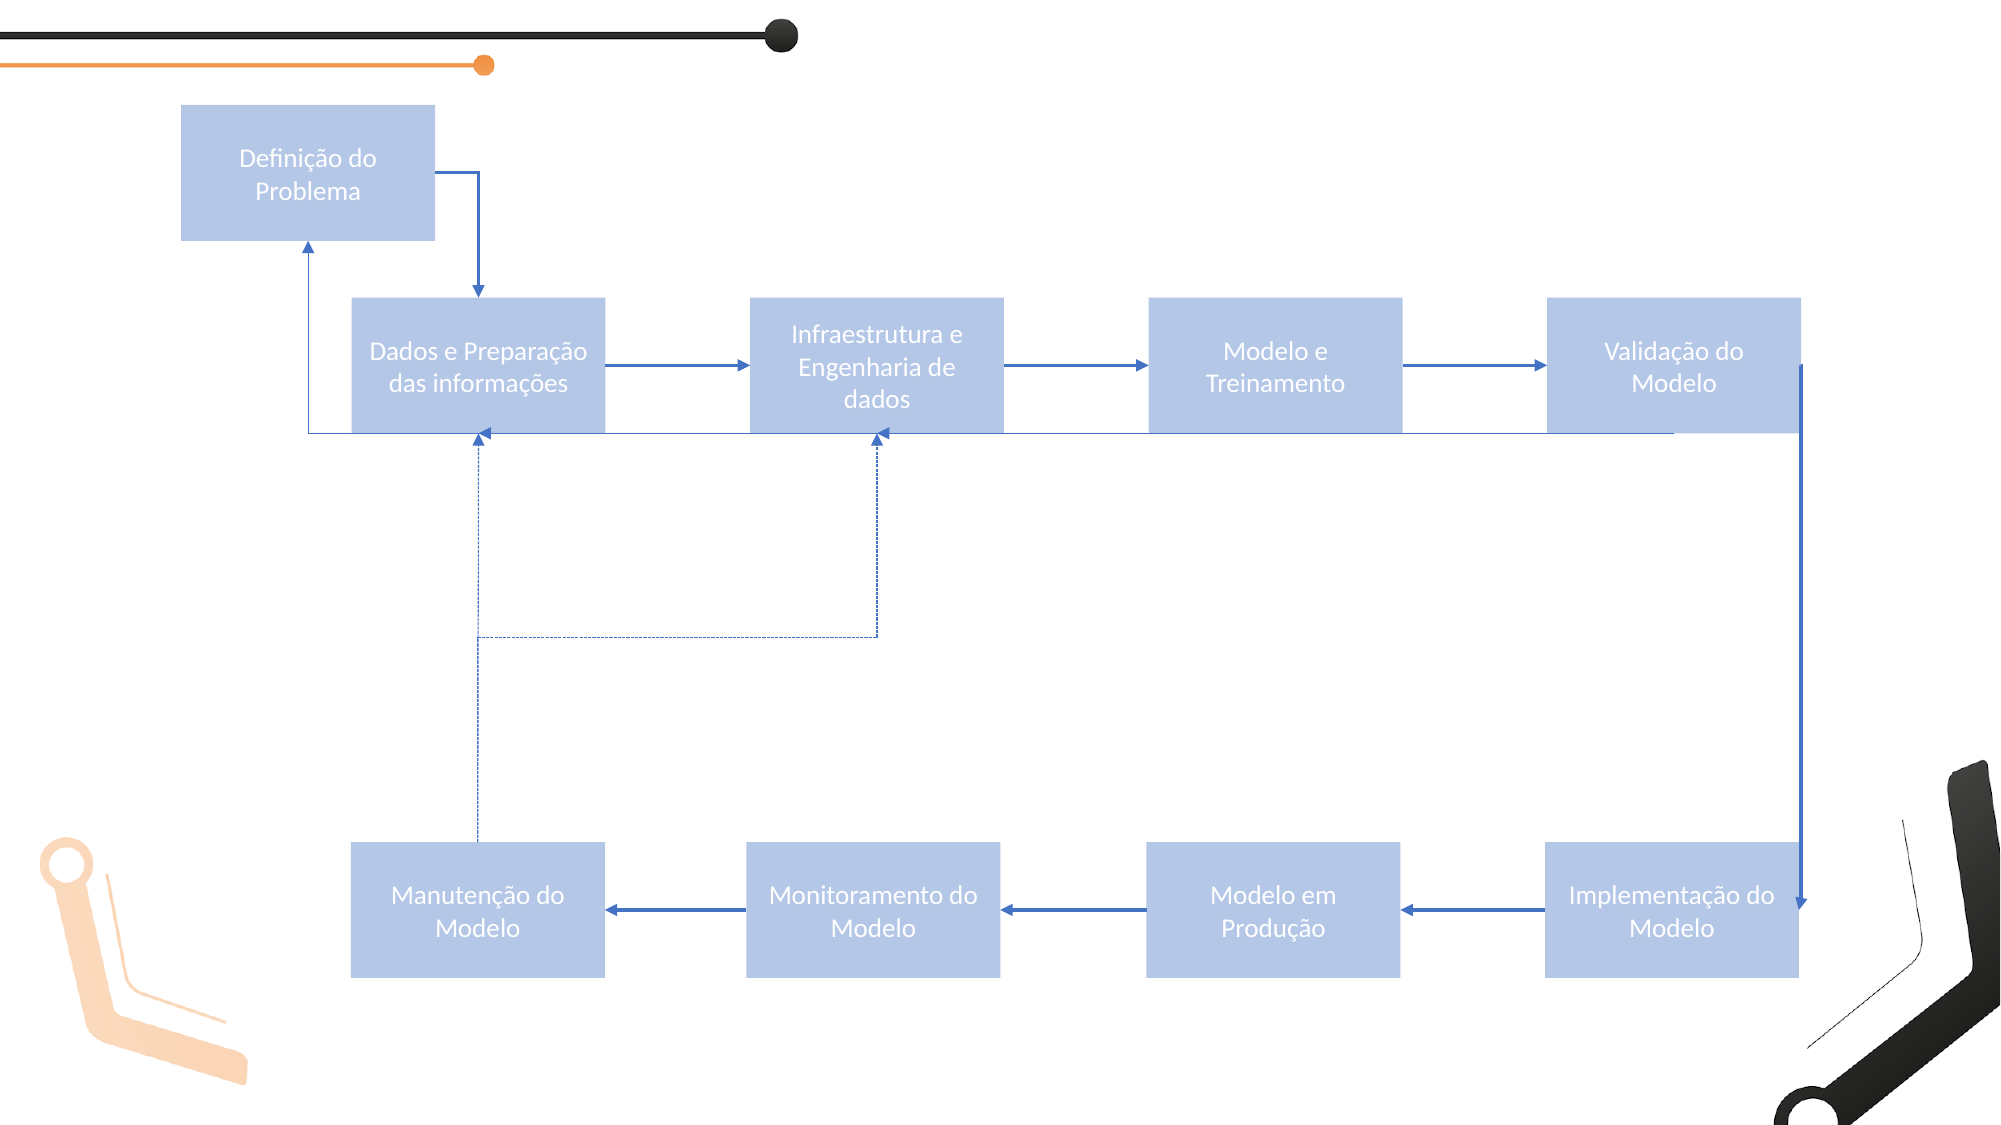

Definição do Problema
Dados e Preparação das informações
Infraestrutura e Engenharia de dados
Modelo e Treinamento
Validação do Modelo
Manutenção do Modelo
Monitoramento do Modelo
Modelo em Produção
Implementação do Modelo